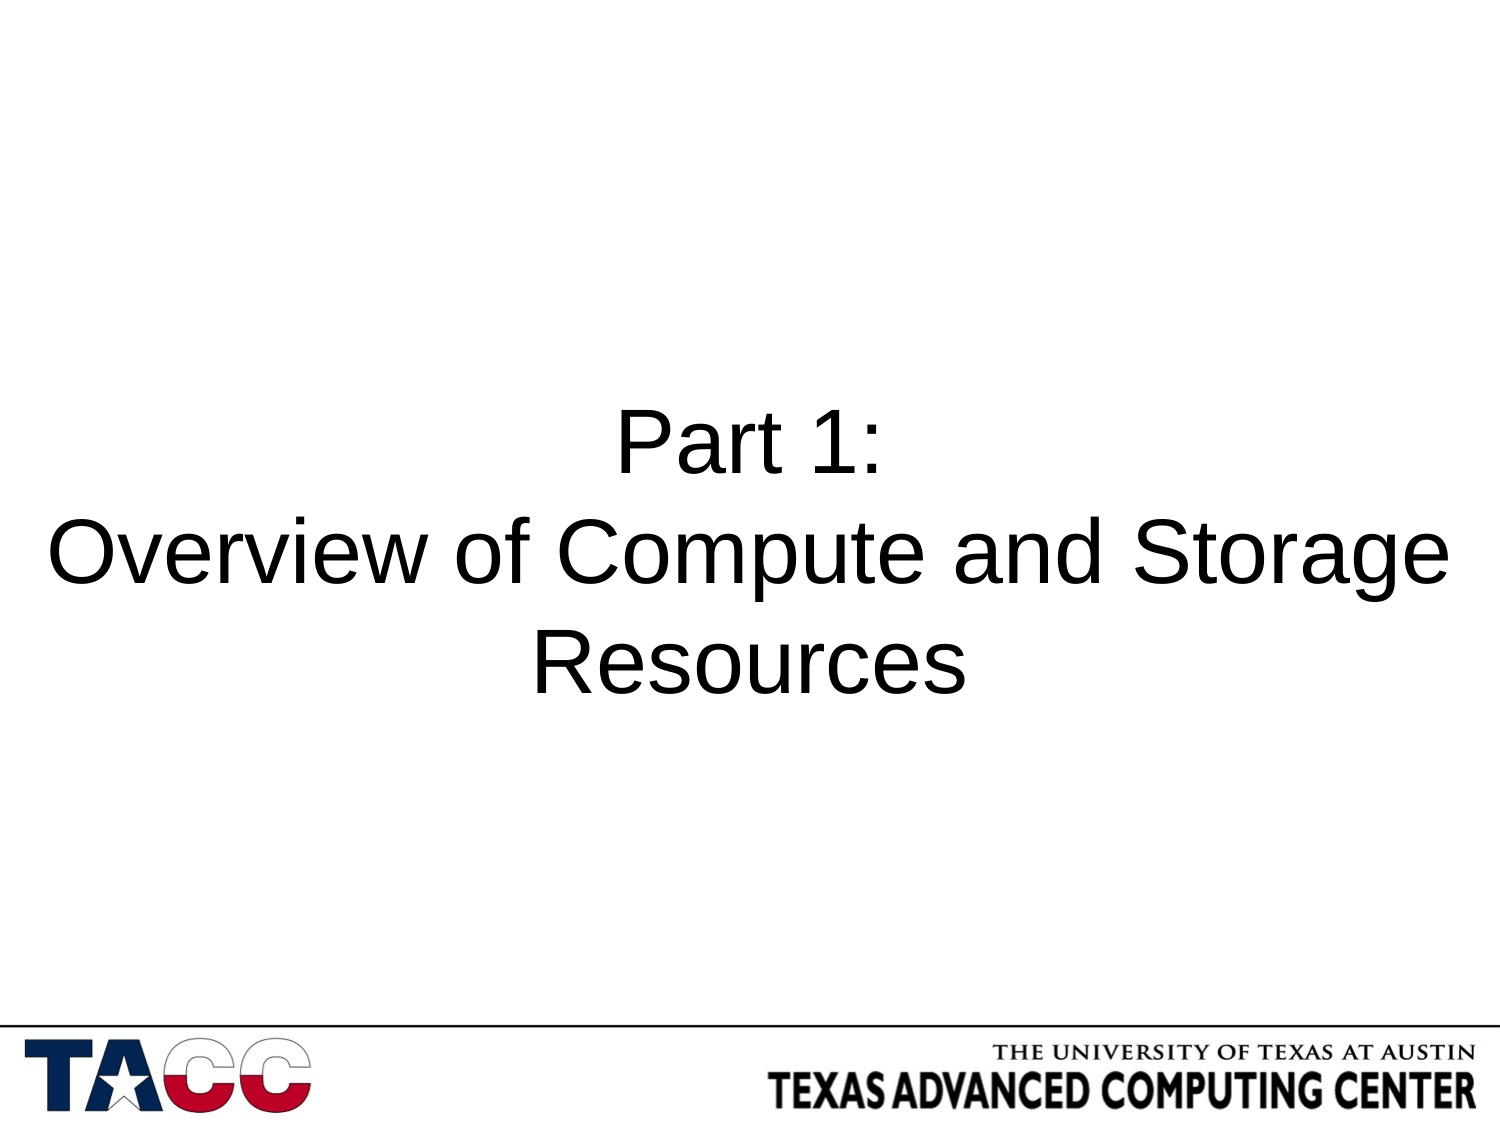

# Part 1: Overview of Compute and Storage Resources